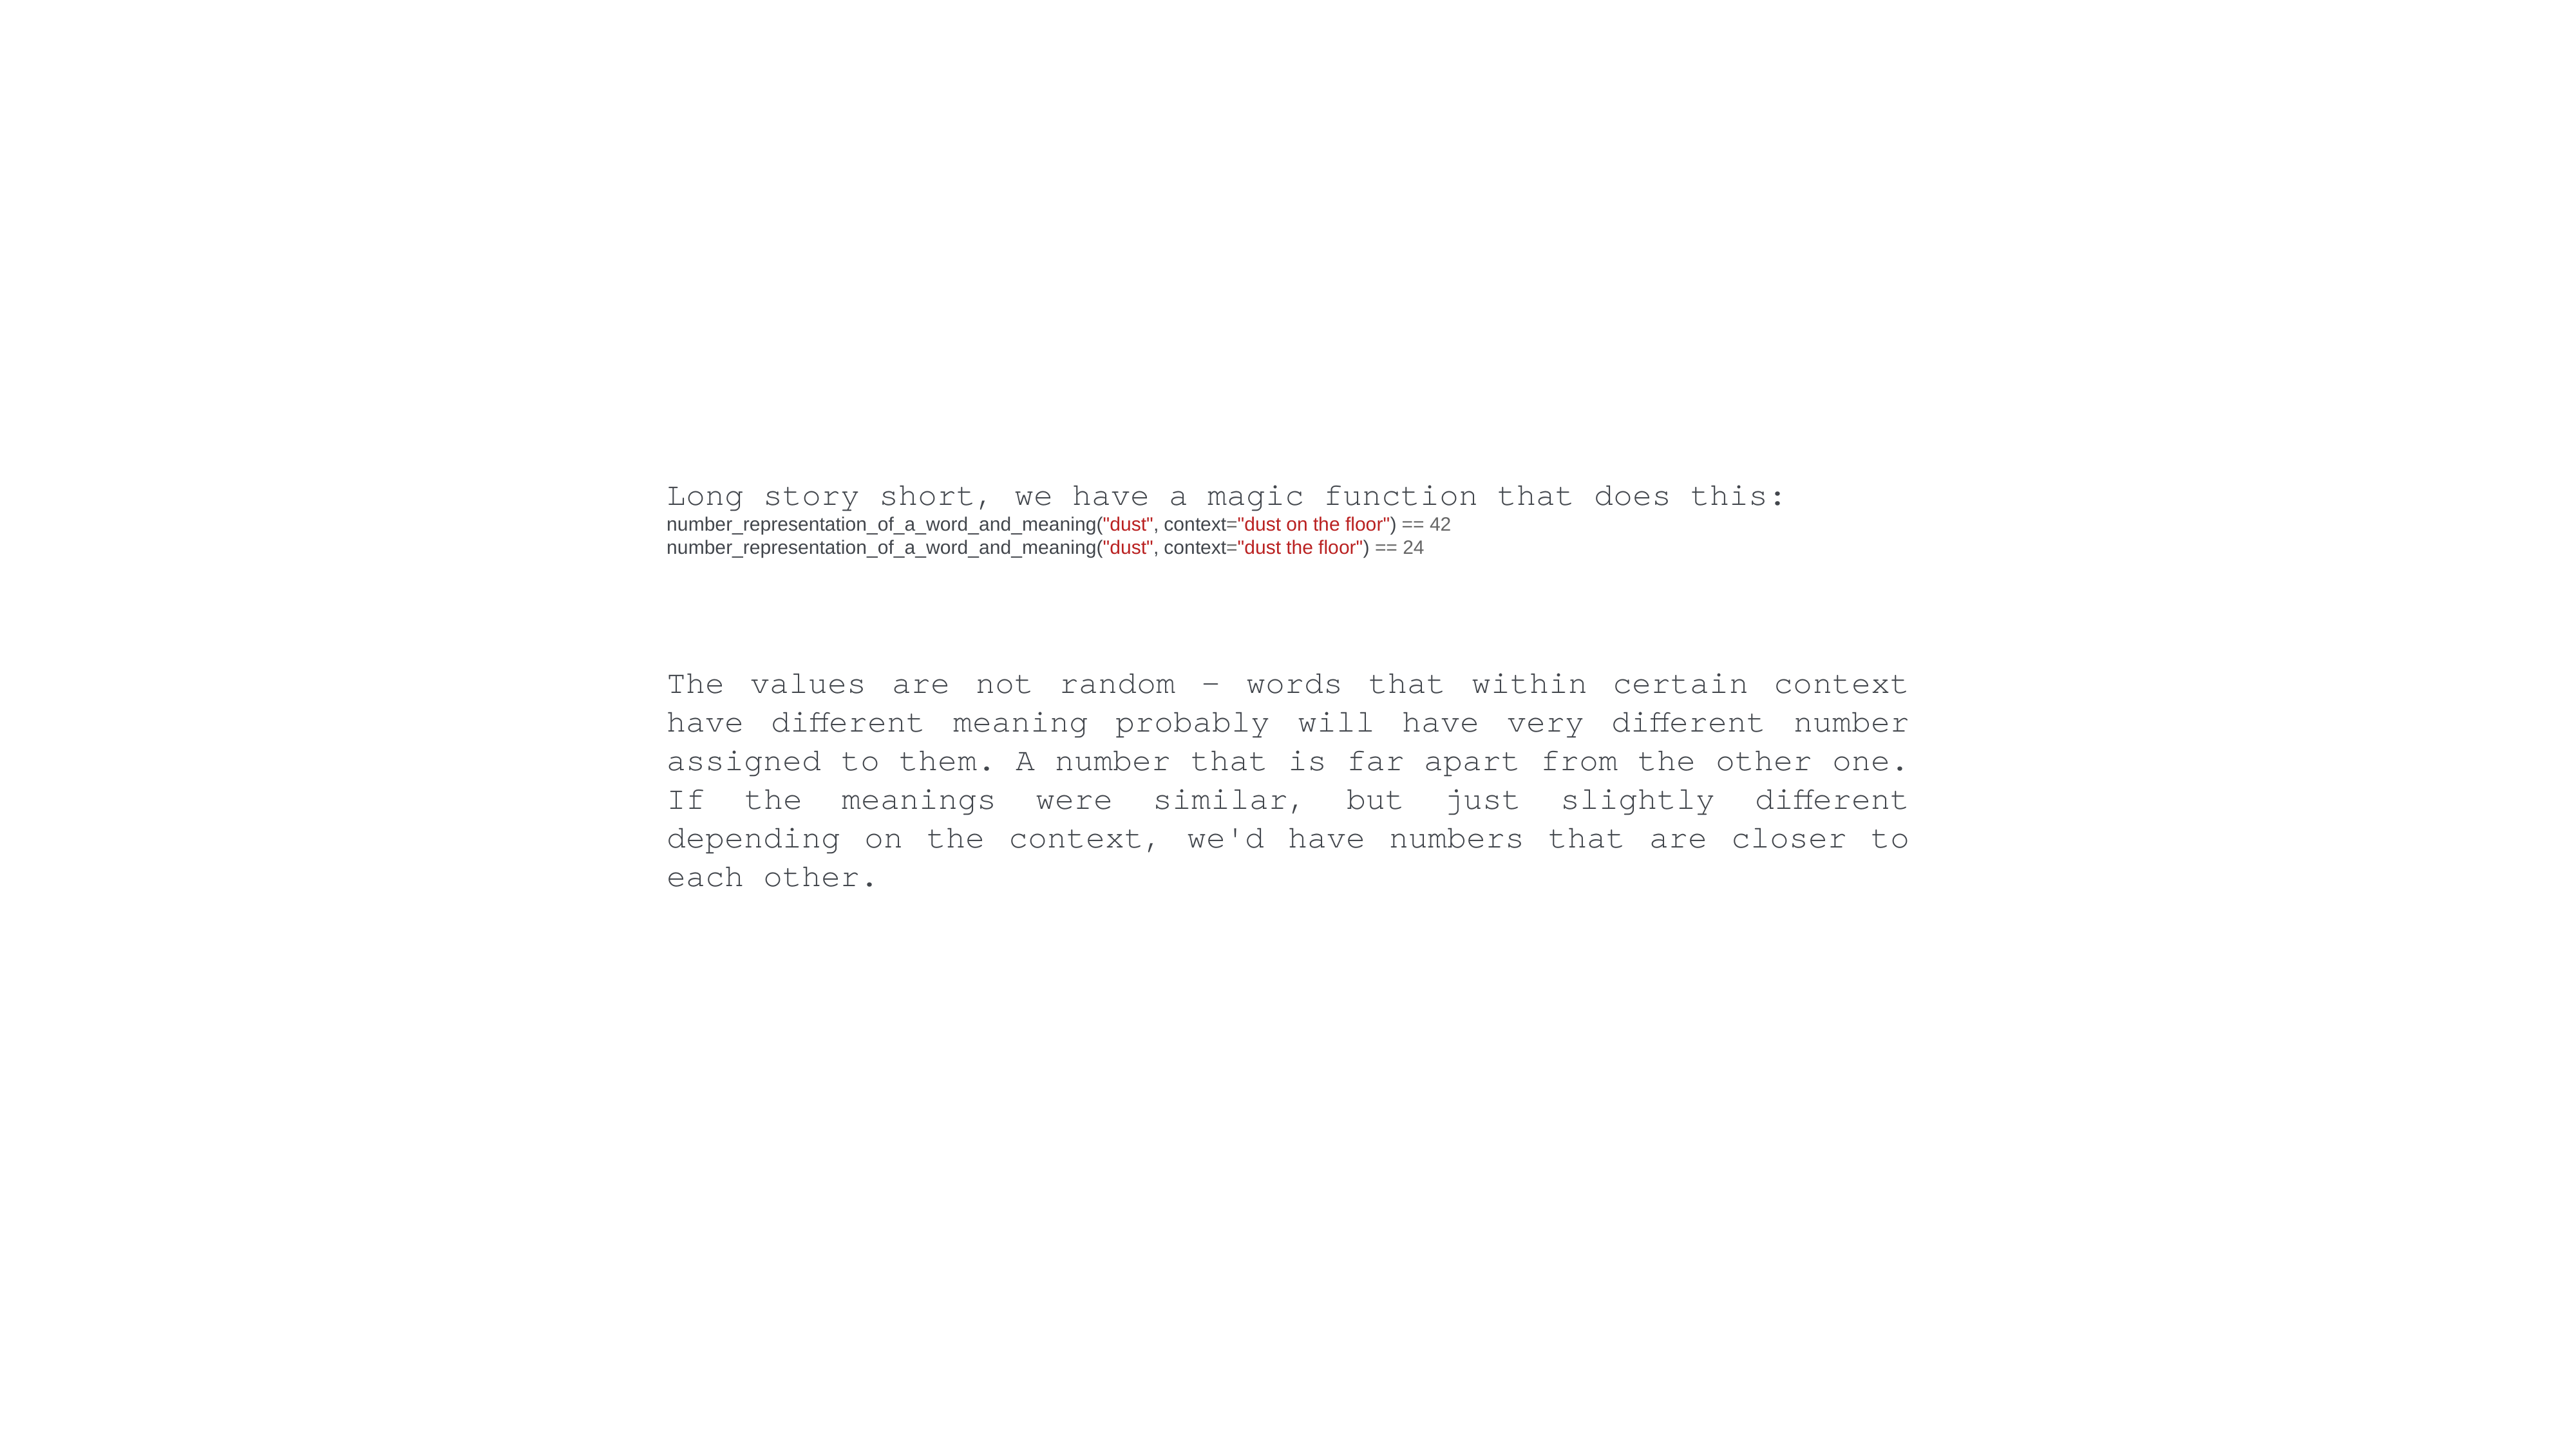

Long story short, we have a magic function that does this:
number_representation_of_a_word_and_meaning("dust", context="dust on the floor") == 42
number_representation_of_a_word_and_meaning("dust", context="dust the floor") == 24

The values are not random - words that within certain context have different meaning probably will have very different number assigned to them. A number that is far apart from the other one. If the meanings were similar, but just slightly different depending on the context, we'd have numbers that are closer to each other.